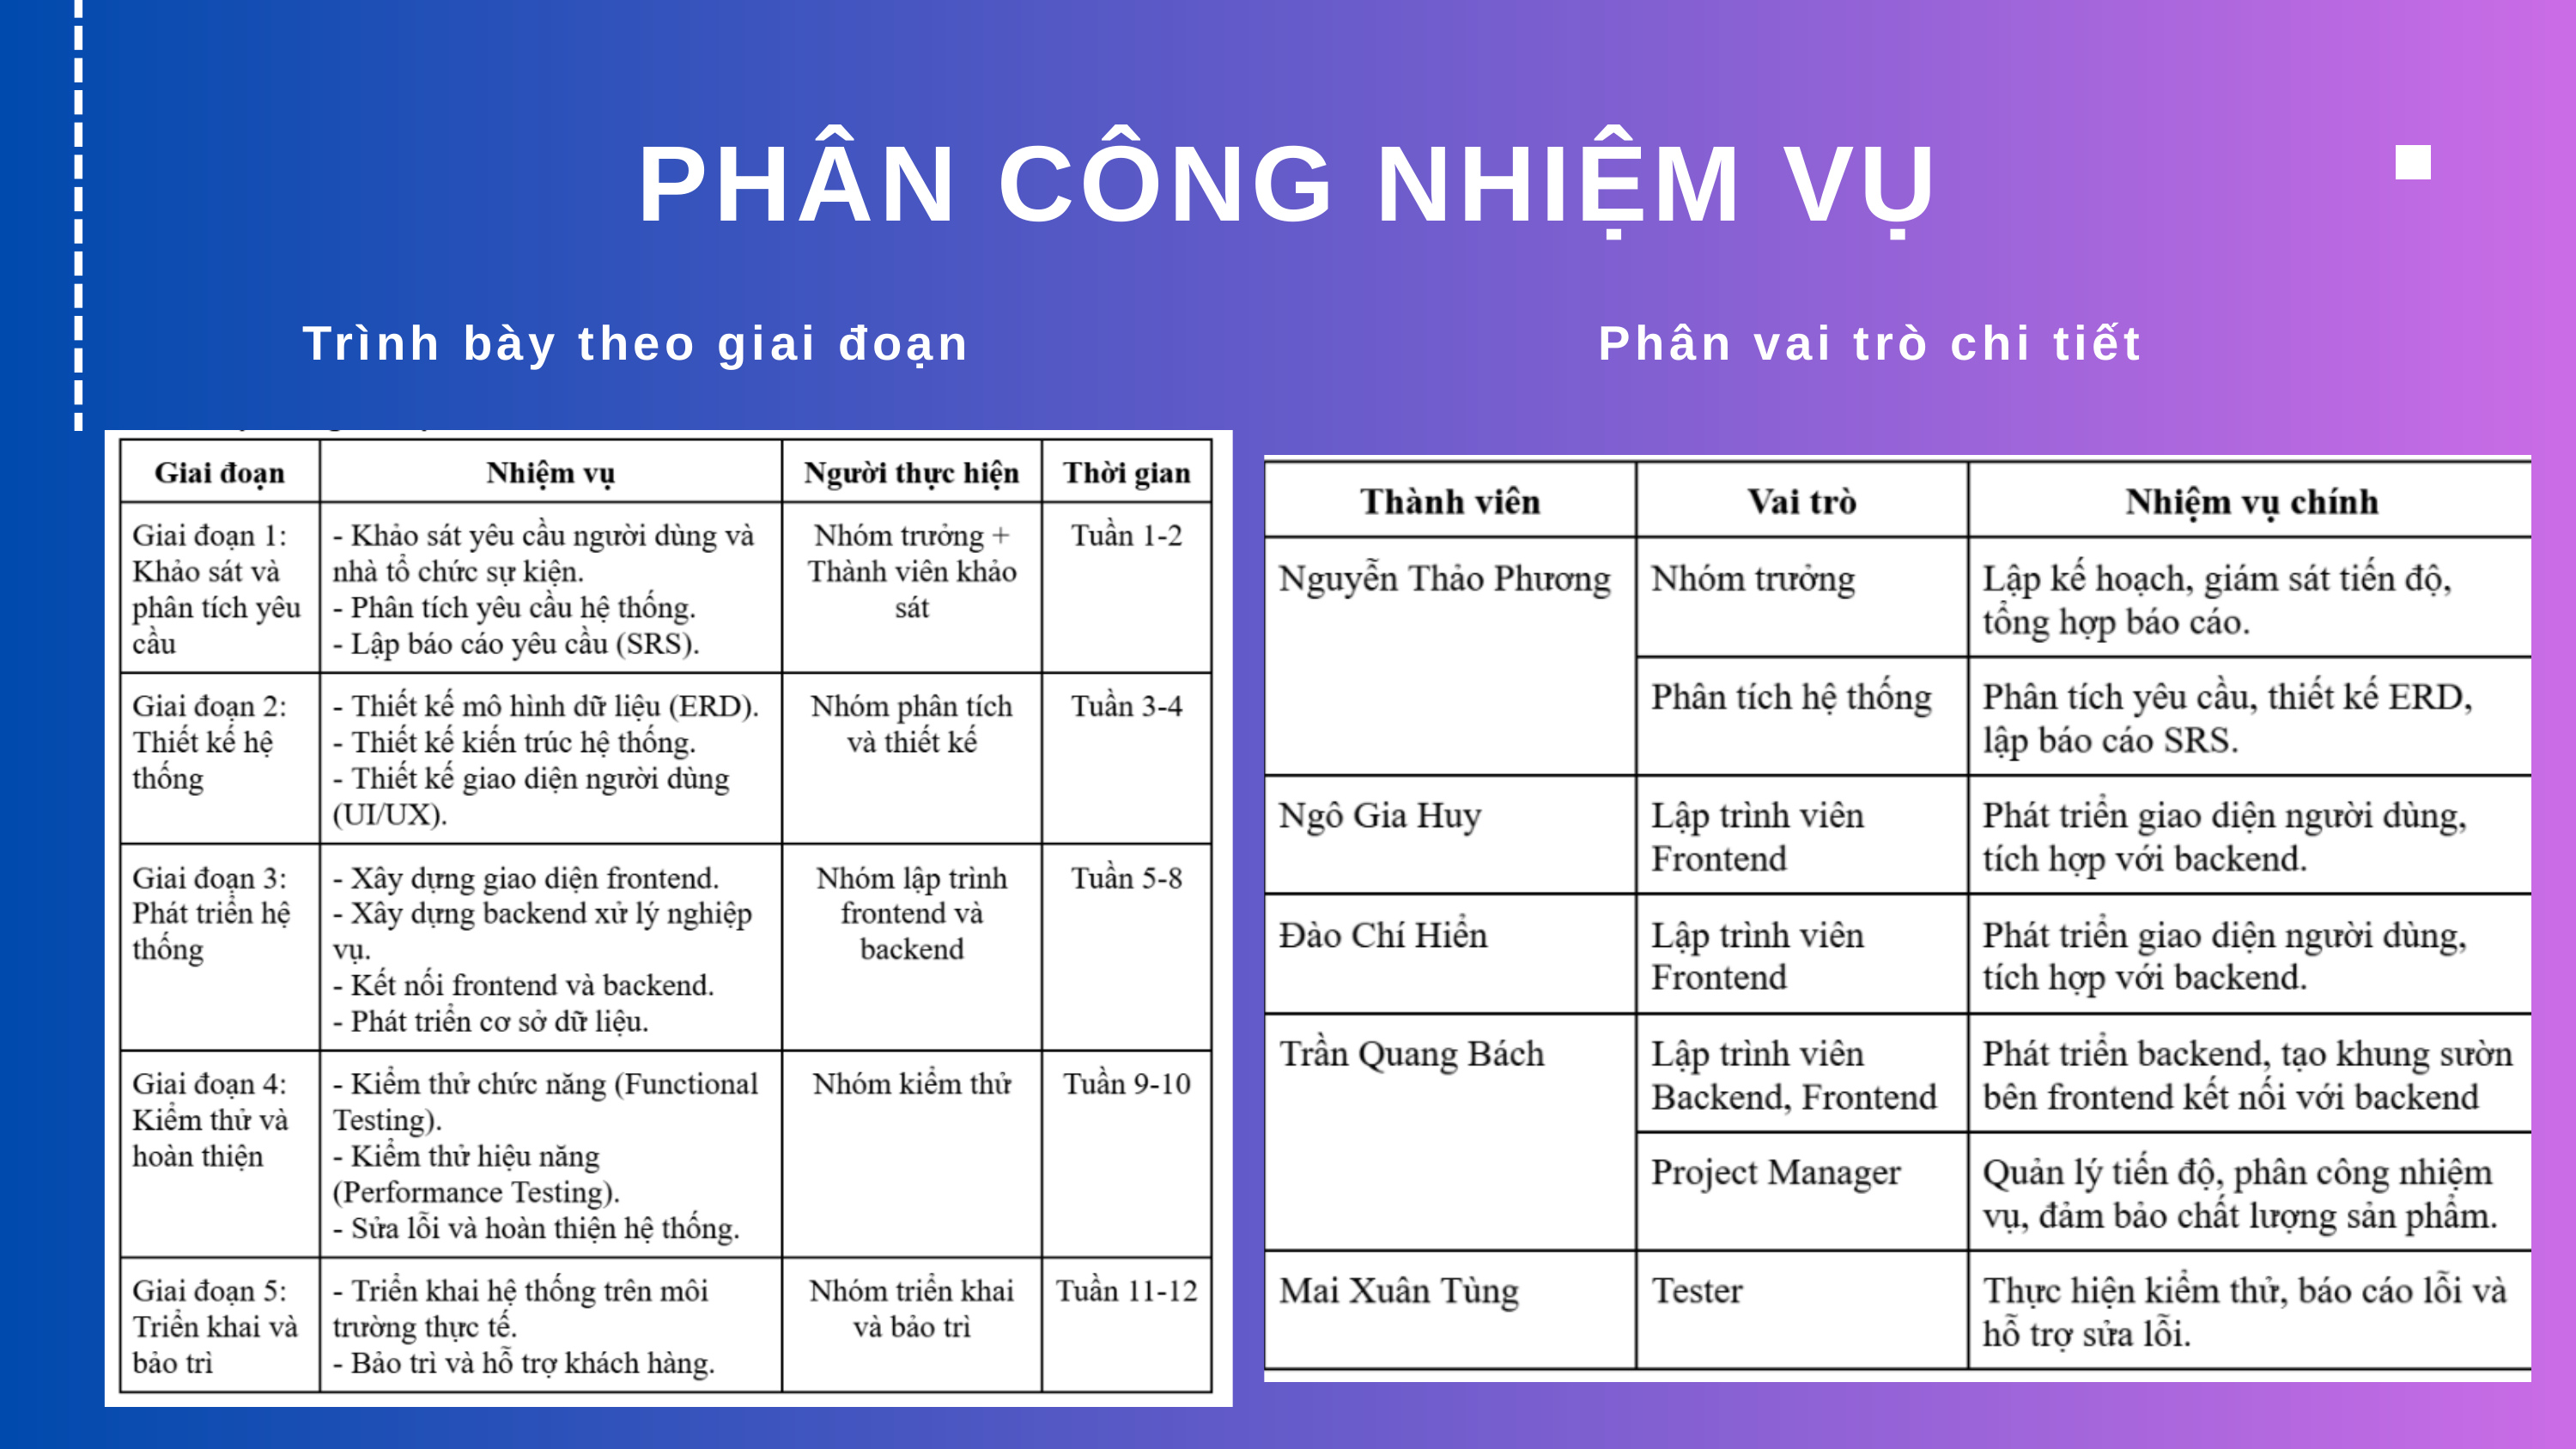

PHÂN CÔNG NHIỆM VỤ

Trình bày theo giai đoạn
Phân vai trò chi tiết